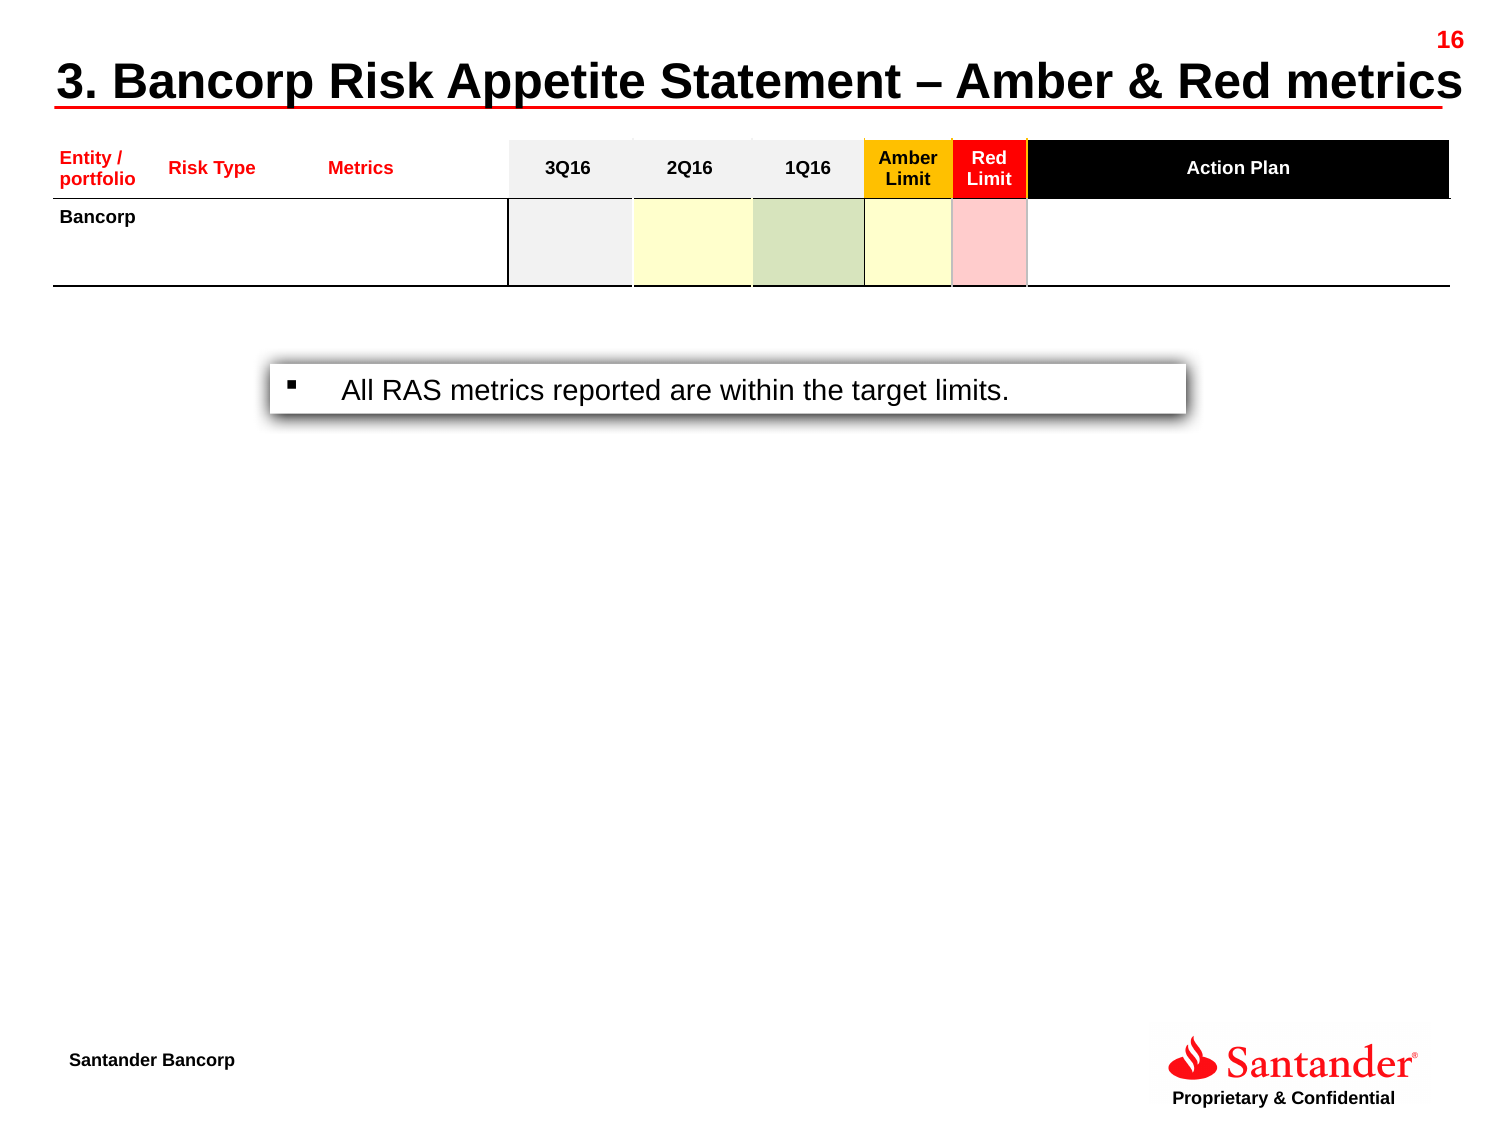

16
3. Bancorp Risk Appetite Statement – Amber & Red metrics
|  |  |  |  |  |  |  |  |  |
| --- | --- | --- | --- | --- | --- | --- | --- | --- |
| Entity / portfolio | Risk Type | Metrics | 3Q16 | 2Q16 | 1Q16 | Amber Limit | Red Limit | Action Plan |
| Bancorp |  |  |  |  |  |  |  |  |
All RAS metrics reported are within the target limits.